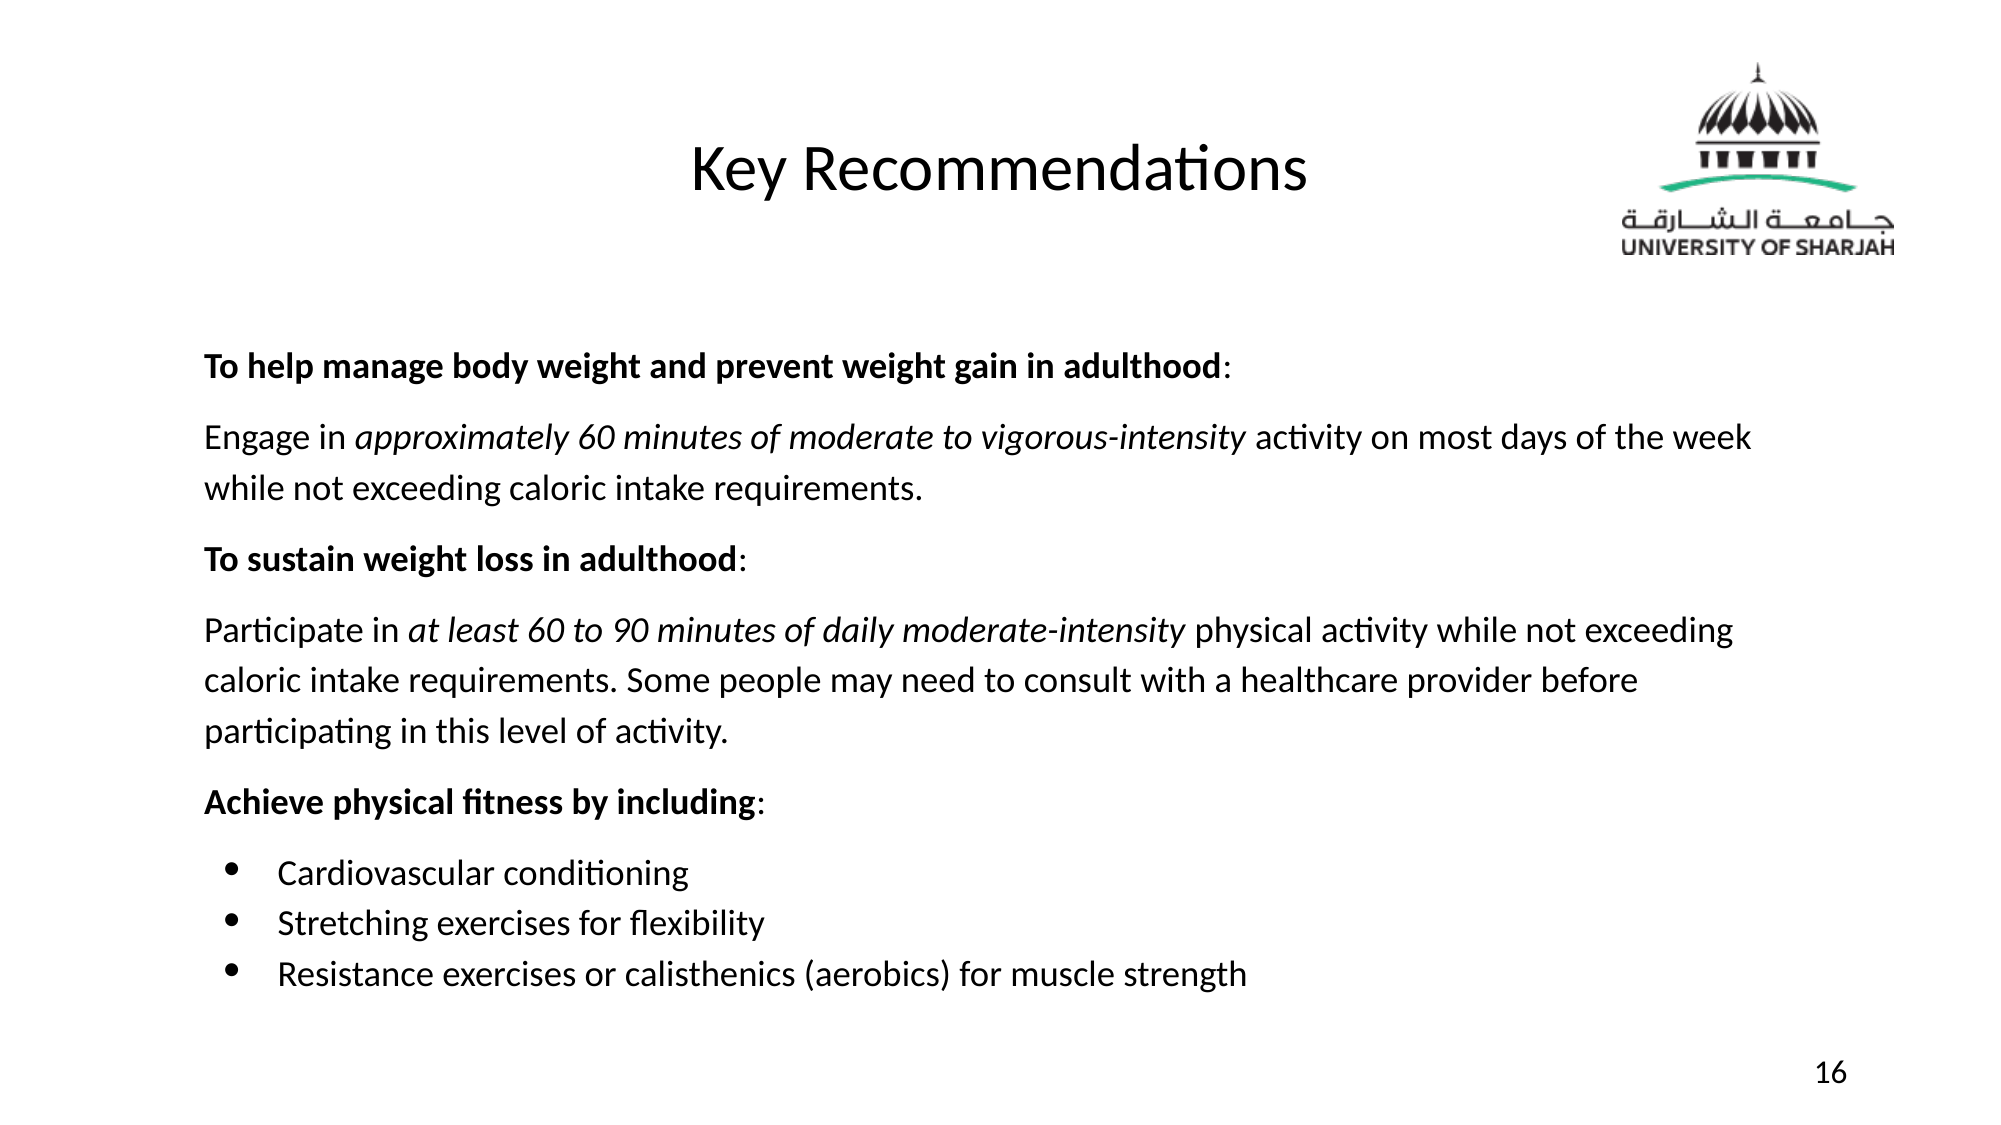

# Key Recommendations
To help manage body weight and prevent weight gain in adulthood:
Engage in approximately 60 minutes of moderate to vigorous-intensity activity on most days of the week while not exceeding caloric intake requirements.
To sustain weight loss in adulthood:
Participate in at least 60 to 90 minutes of daily moderate-intensity physical activity while not exceeding caloric intake requirements. Some people may need to consult with a healthcare provider before participating in this level of activity.
Achieve physical fitness by including:
Cardiovascular conditioning
Stretching exercises for flexibility
Resistance exercises or calisthenics (aerobics) for muscle strength
16